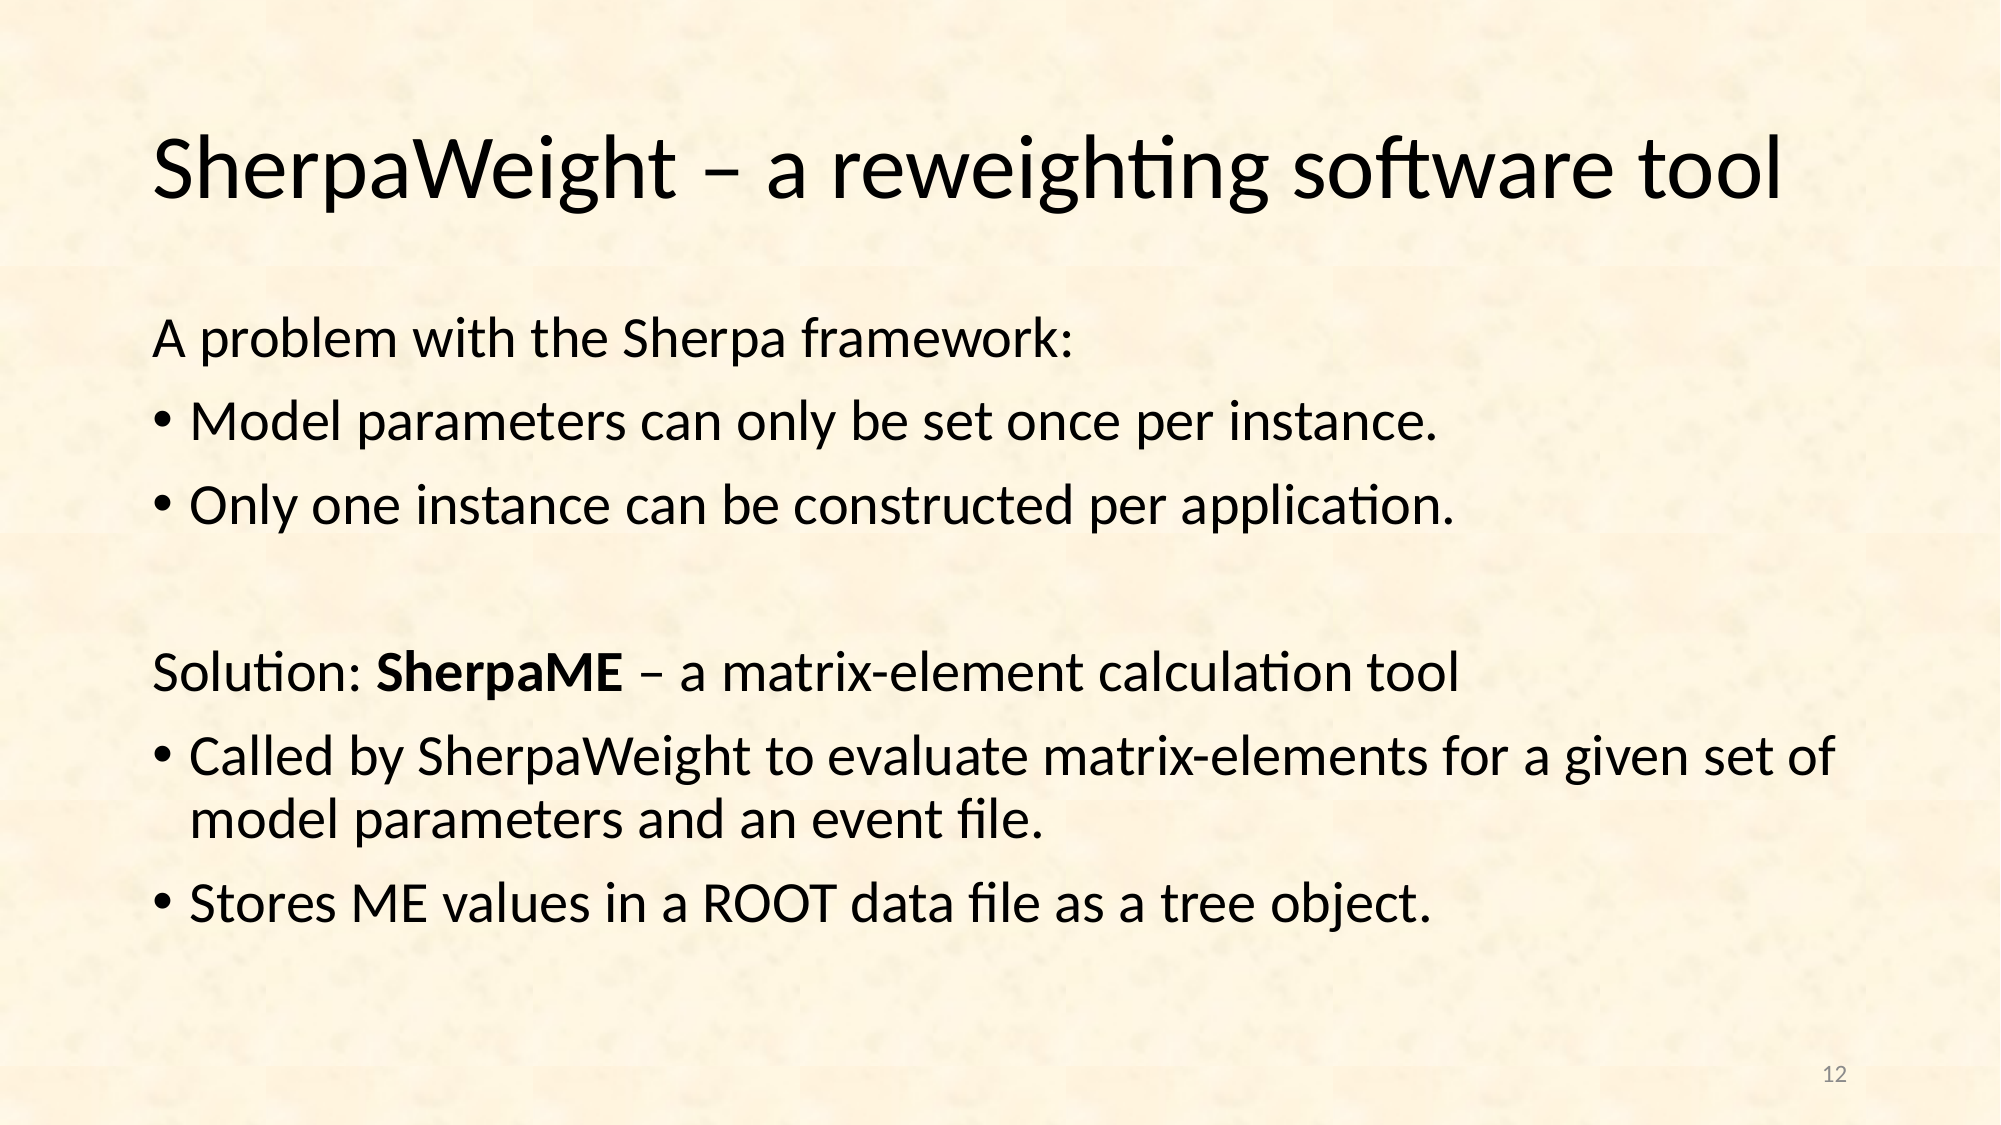

# SherpaWeight – a reweighting software tool
A problem with the Sherpa framework:
Model parameters can only be set once per instance.
Only one instance can be constructed per application.

Solution: SherpaME – a matrix-element calculation tool
Called by SherpaWeight to evaluate matrix-elements for a given set of model parameters and an event file.
Stores ME values in a ROOT data file as a tree object.
12